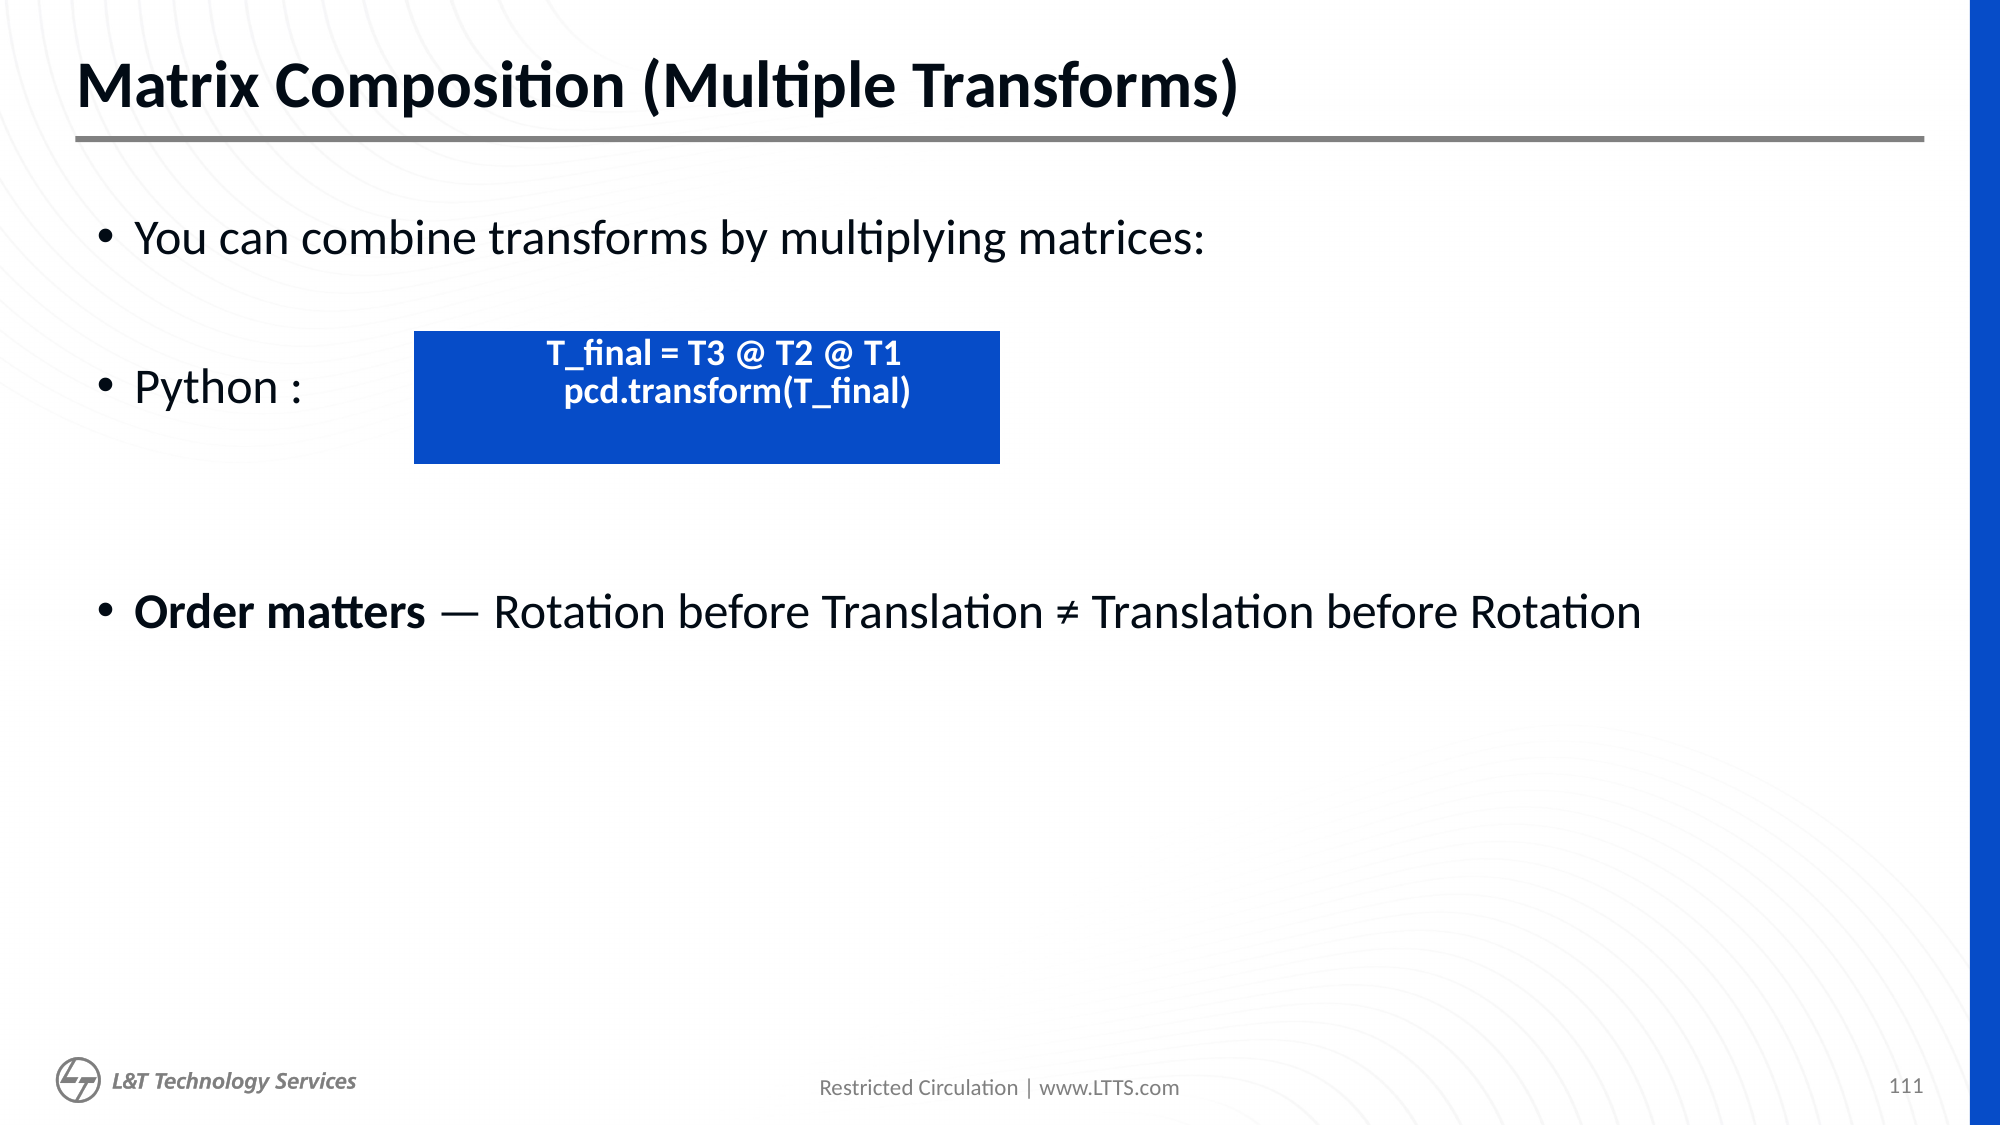

# Matrix Composition (Multiple Transforms)
You can combine transforms by multiplying matrices:

Python :

Order matters — Rotation before Translation ≠ Translation before Rotation
| T\_final = T3 @ T2 @ T1 pcd.transform(T\_final) |
| --- |